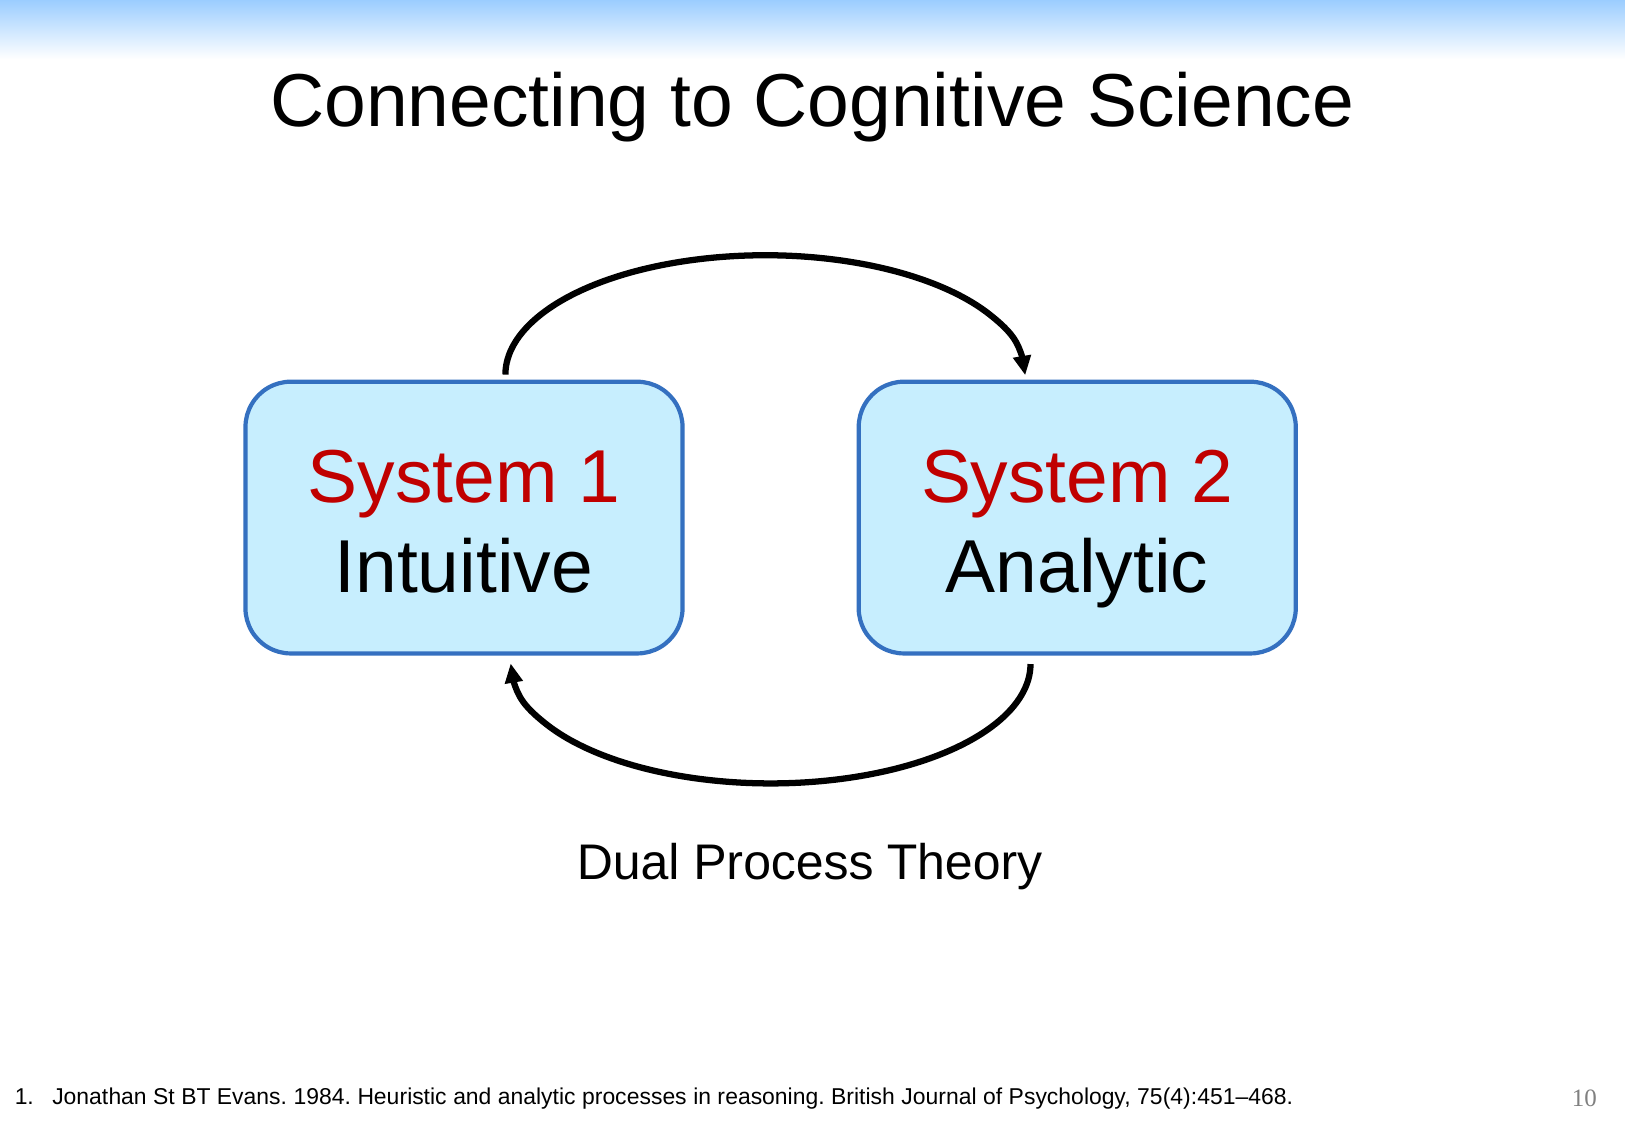

# Connecting to Cognitive Science

System 1
Intuitive
System 2
Analytic

Dual Process Theory
Jonathan St BT Evans. 1984. Heuristic and analytic processes in reasoning. British Journal of Psychology, 75(4):451–468.